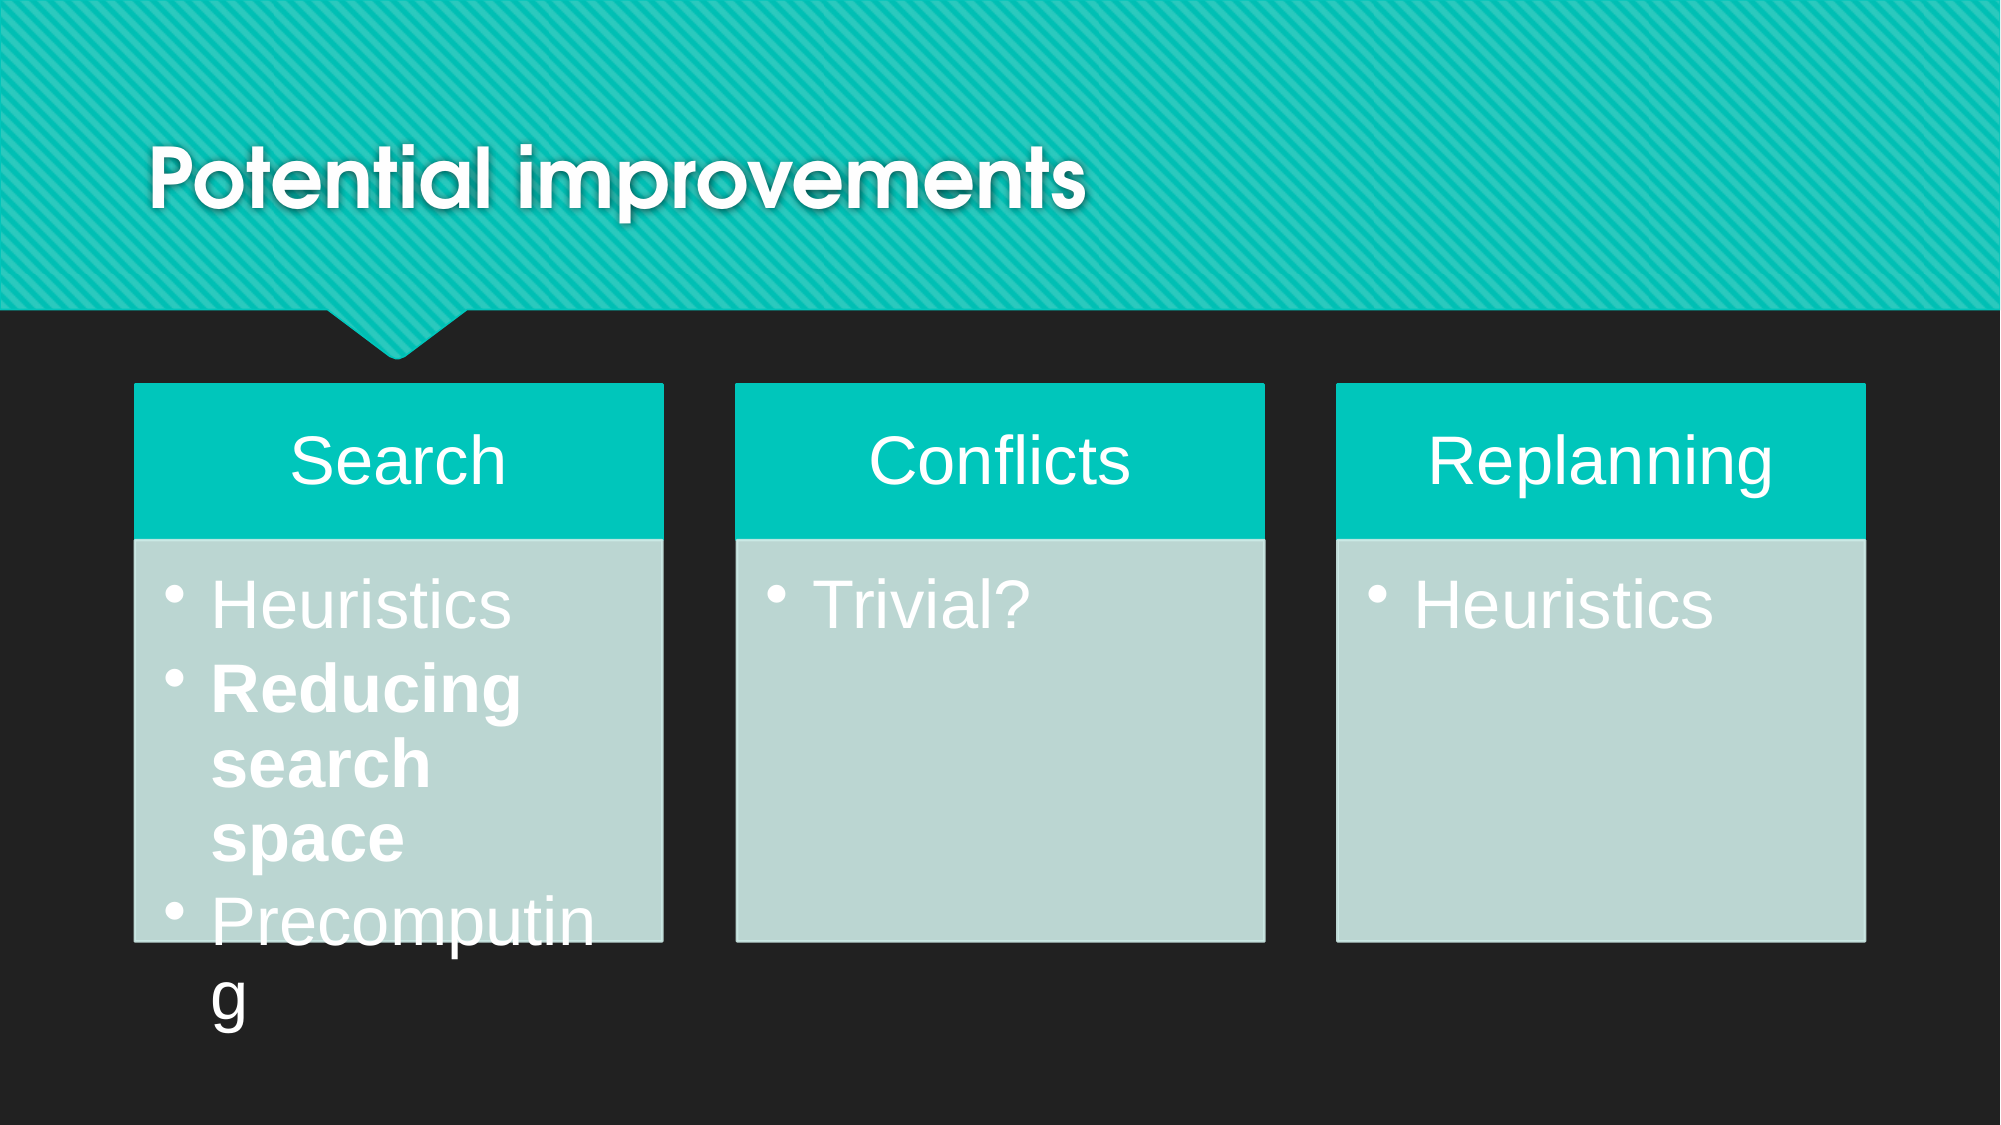

# Potential improvements
Search
Heuristics
Reducing search space
Precomputing
Conflicts
Trivial?
Replanning
Heuristics